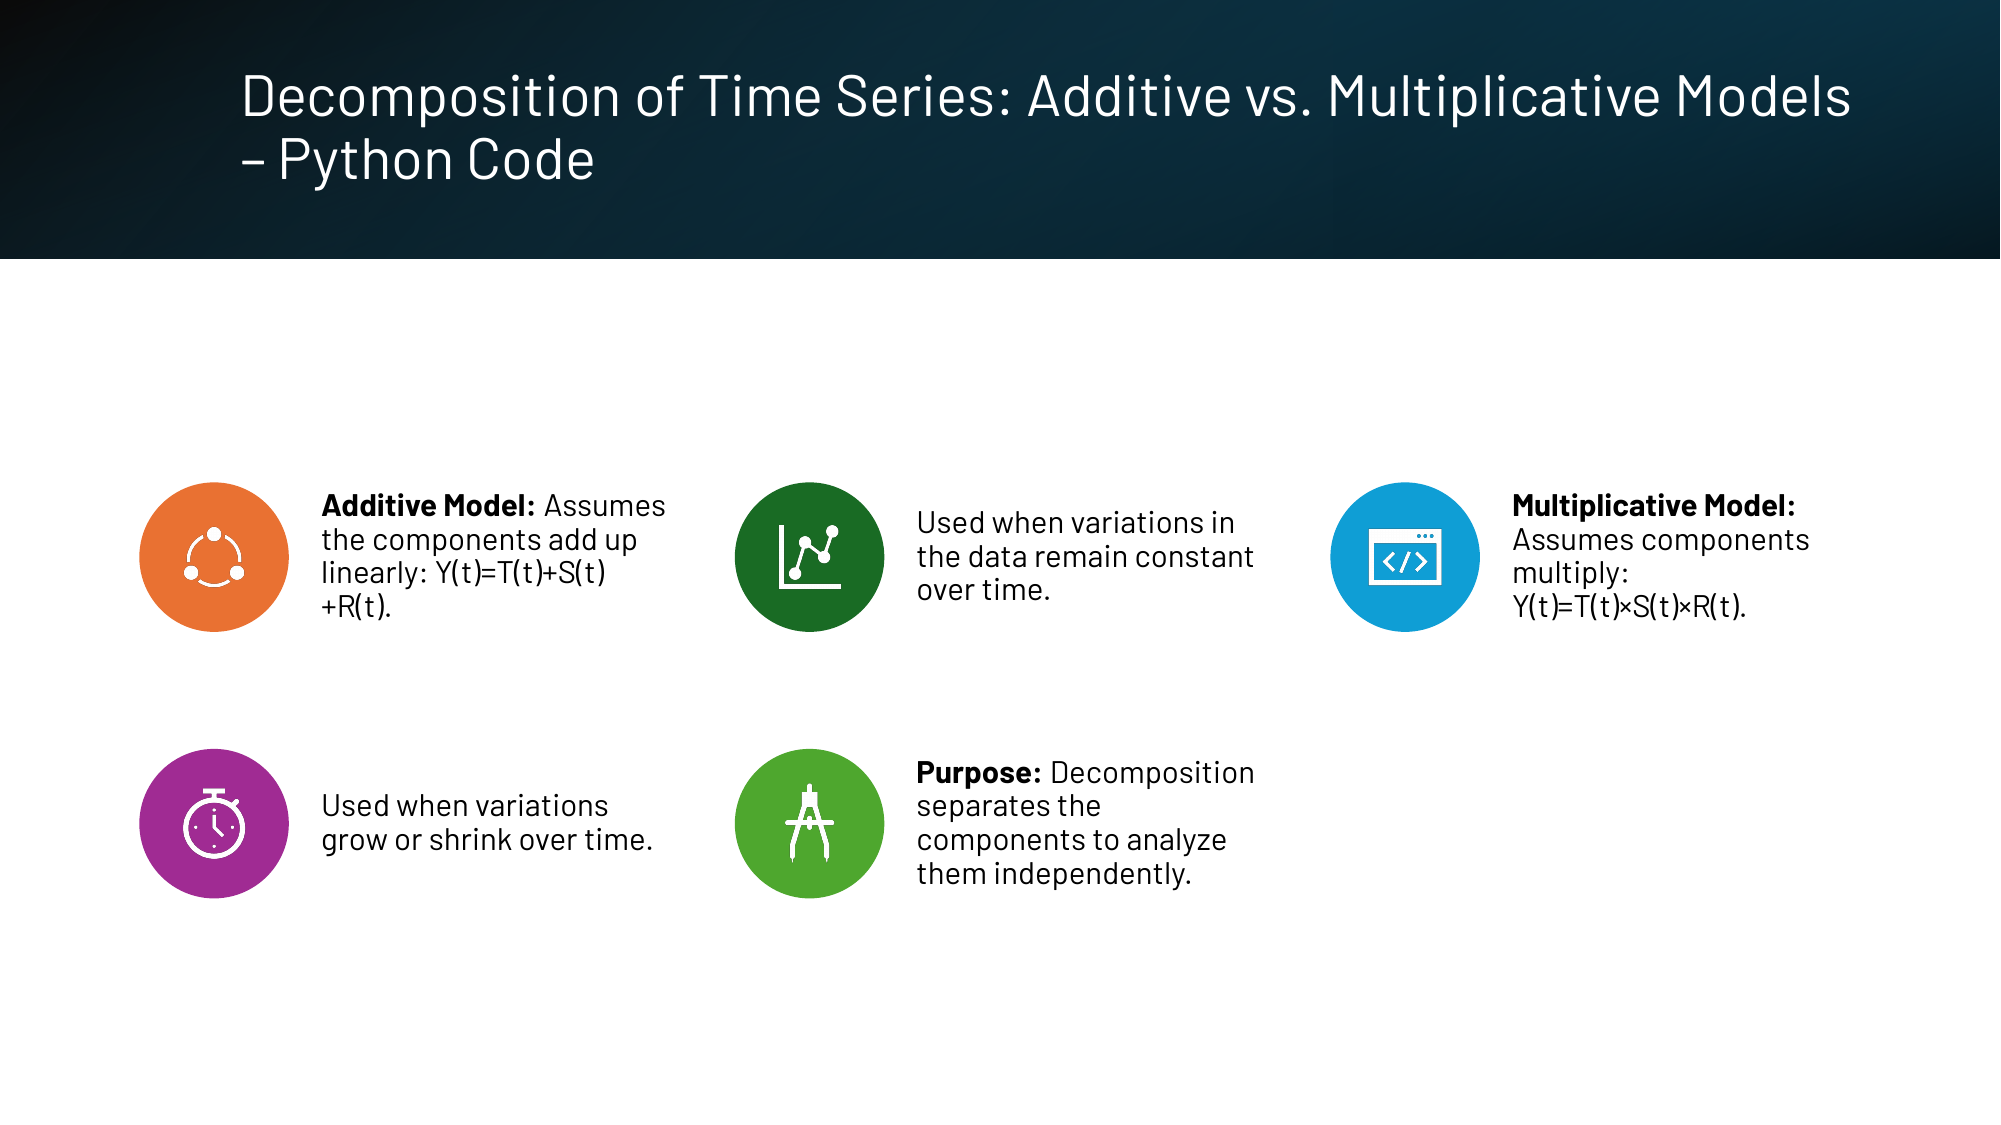

# Decomposition of Time Series: Additive vs. Multiplicative Models – Python Code
Additive Model: Assumes the components add up linearly: Y(t)=T(t)+S(t)+R(t).
Used when variations in the data remain constant over time.
Multiplicative Model: Assumes components multiply: Y(t)=T(t)×S(t)×R(t).
Used when variations grow or shrink over time.
Purpose: Decomposition separates the components to analyze them independently.